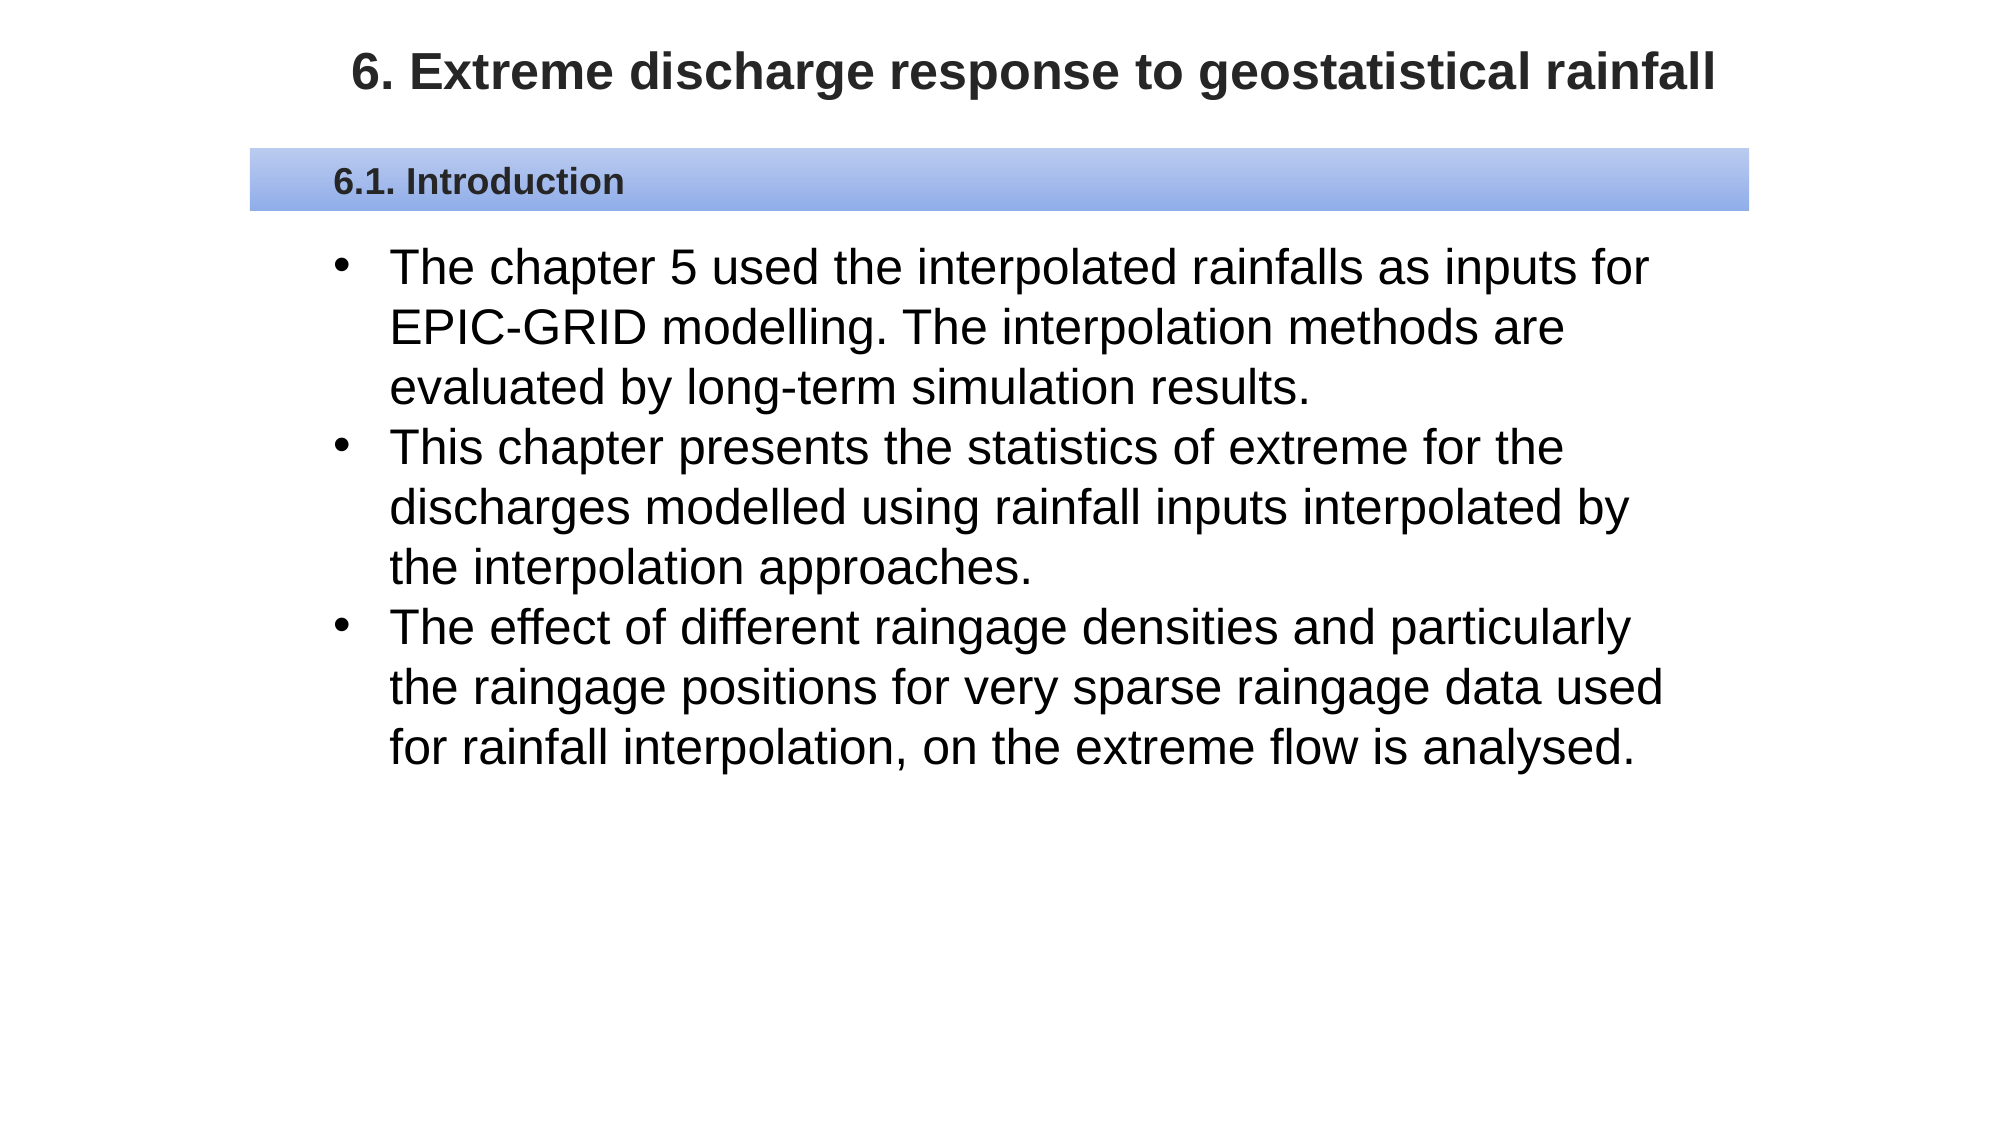

# 6. Extreme discharge response to geostatistical rainfall

6.1. Introduction
The chapter 5 used the interpolated rainfalls as inputs for EPIC-GRID modelling. The interpolation methods are evaluated by long-term simulation results.
This chapter presents the statistics of extreme for the discharges modelled using rainfall inputs interpolated by the interpolation approaches.
The effect of different raingage densities and particularly the raingage positions for very sparse raingage data used for rainfall interpolation, on the extreme flow is analysed.